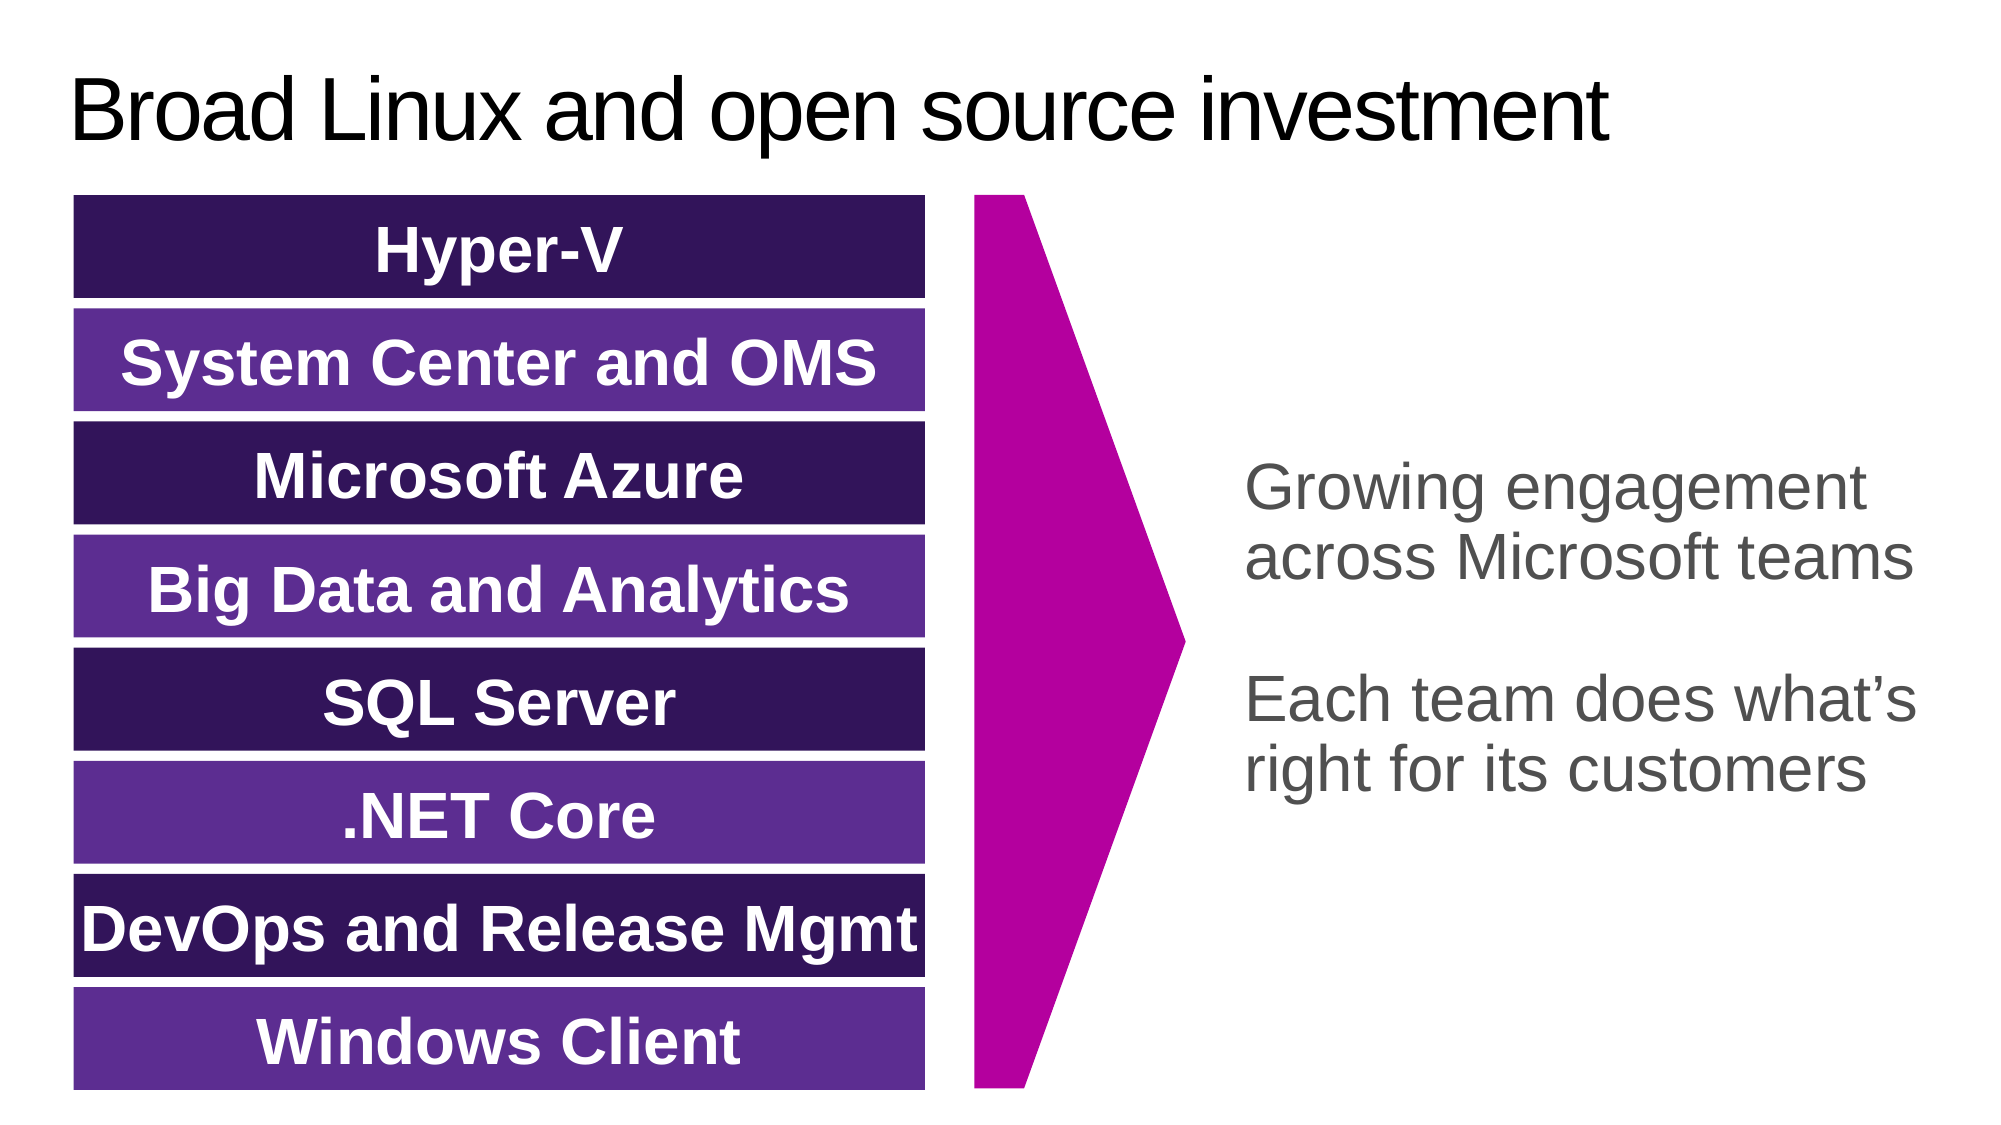

# Broad Linux and open source investment

Hyper-V
System Center and OMS
Microsoft Azure
Growing engagement across Microsoft teams

Each team does what’s right for its customers
Big Data and Analytics
SQL Server
.NET Core
DevOps and Release Mgmt
Windows Client